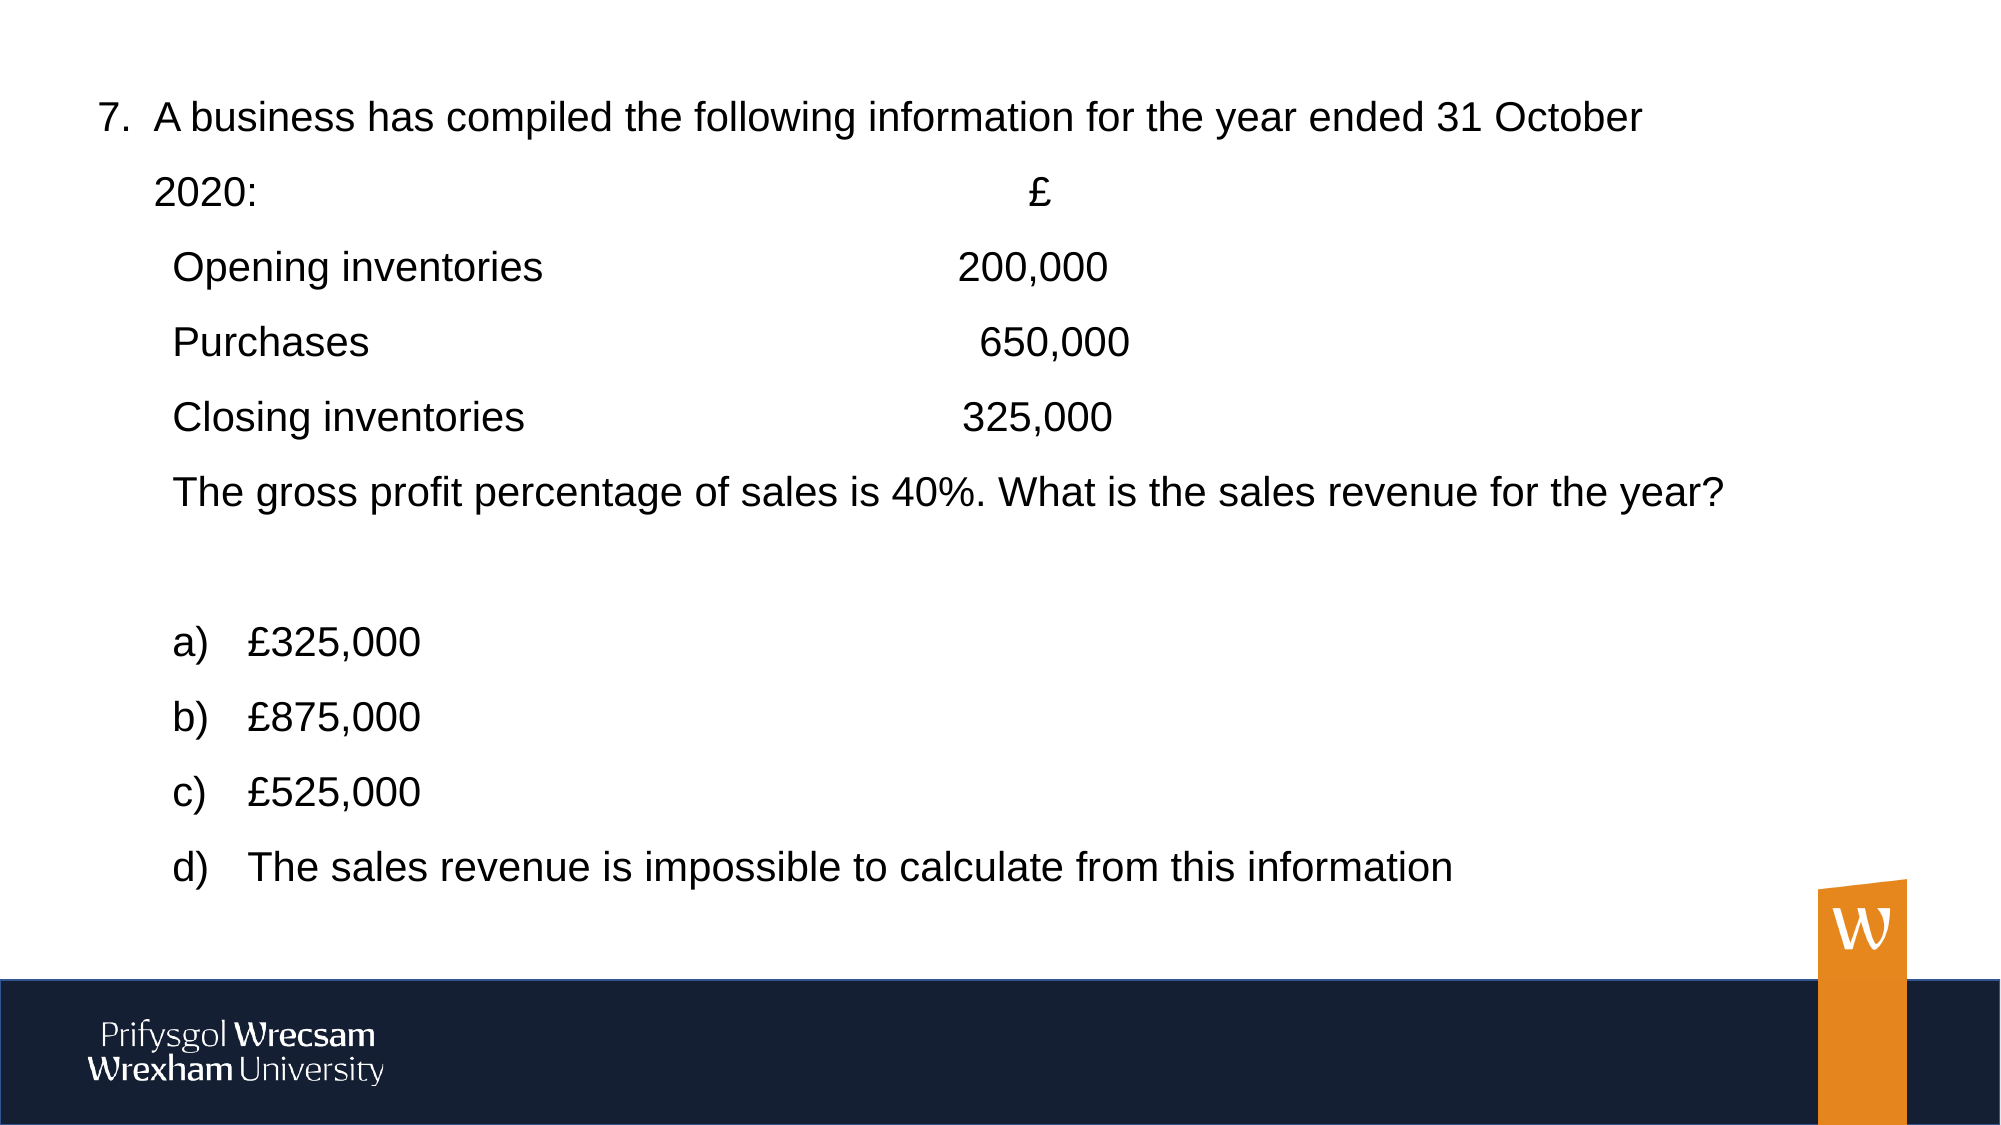

A business has compiled the following information for the year ended 31 October 2020:                                                                   £
Opening inventories                                    200,000
Purchases                                                     650,000
Closing inventories                                      325,000
The gross profit percentage of sales is 40%. What is the sales revenue for the year?

£325,000
£875,000
£525,000
The sales revenue is impossible to calculate from this information